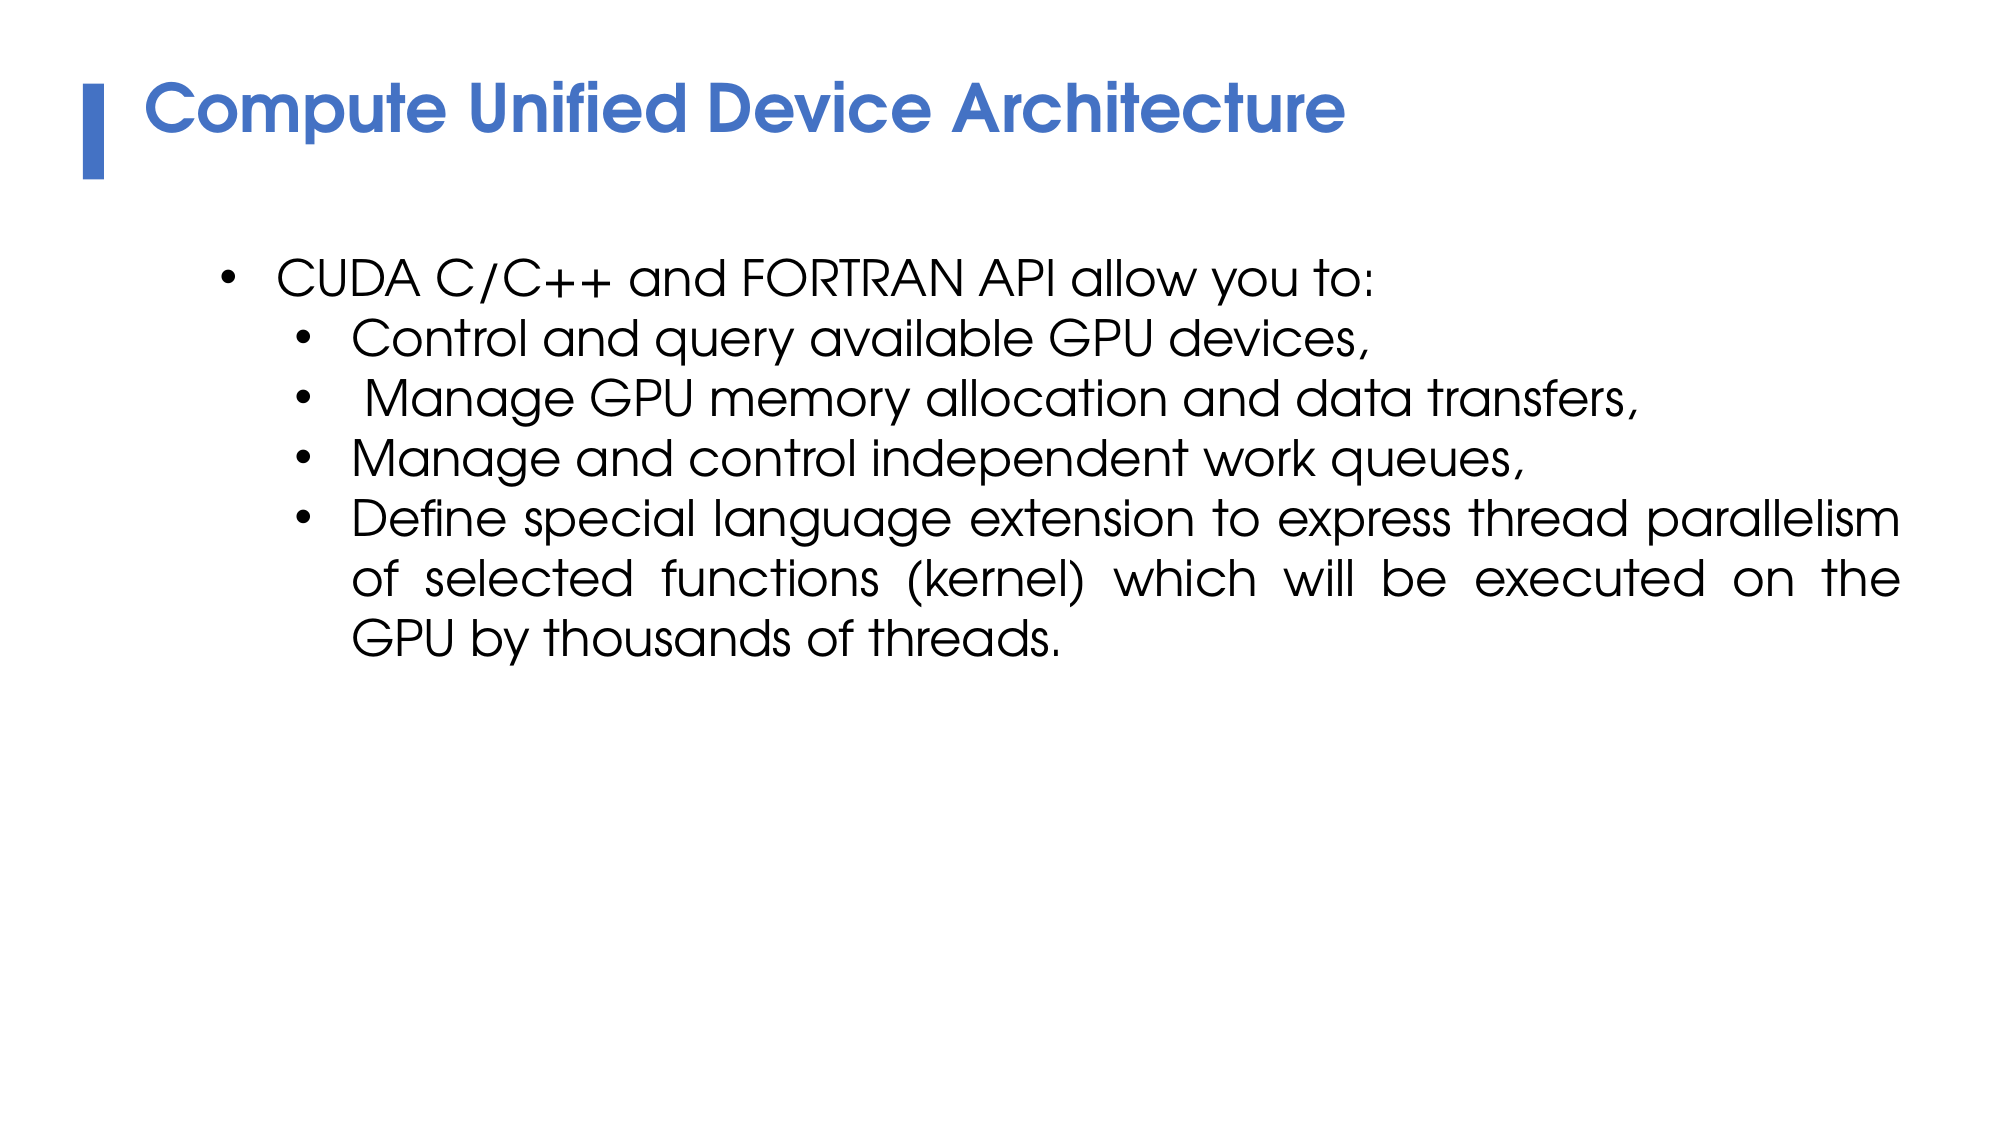

Compute Unified Device Architecture

CUDA C/C++ and FORTRAN API allow you to:
Control and query available GPU devices,
 Manage GPU memory allocation and data transfers,
Manage and control independent work queues,
Define special language extension to express thread parallelism of selected functions (kernel) which will be executed on the GPU by thousands of threads.